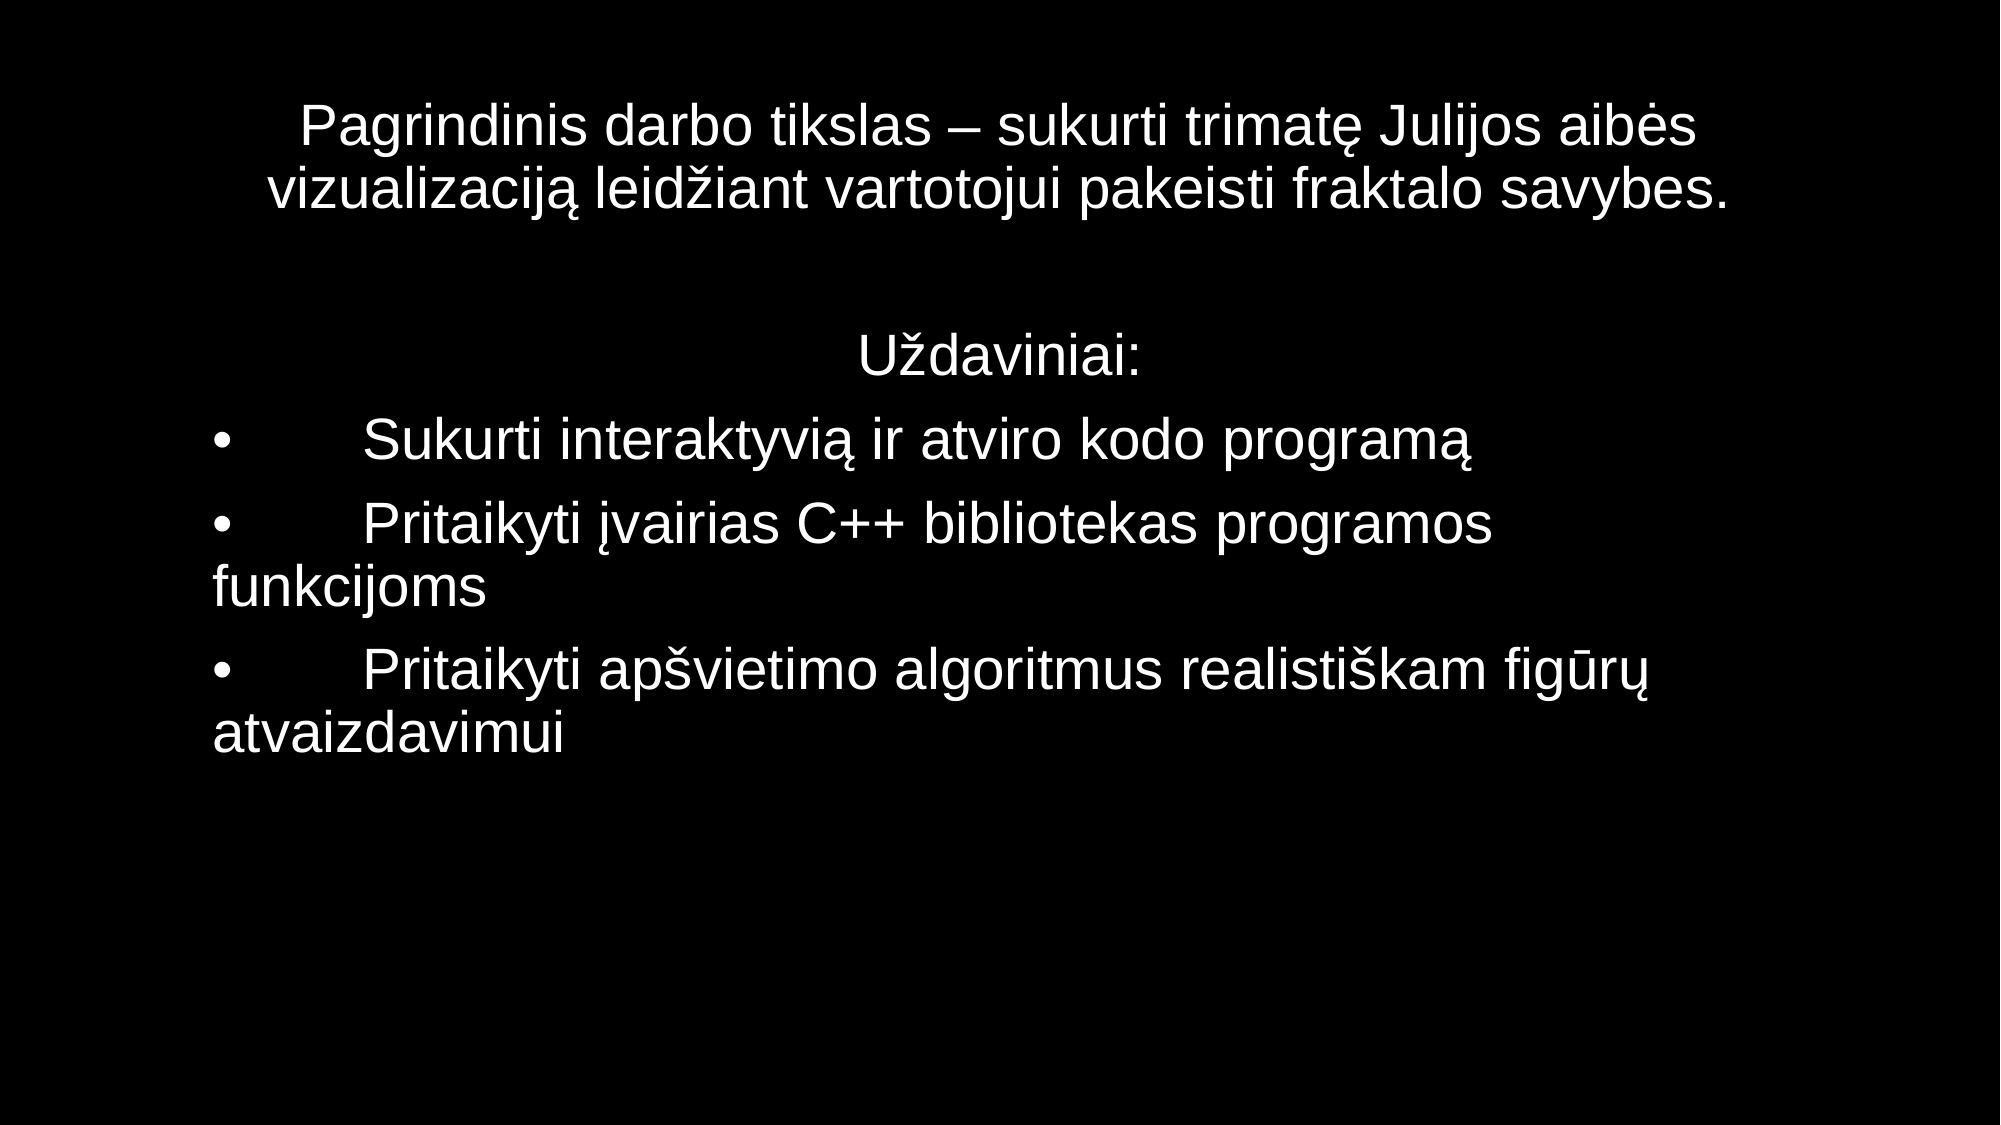

Pagrindinis darbo tikslas – sukurti trimatę Julijos aibės vizualizaciją leidžiant vartotojui pakeisti fraktalo savybes.

Uždaviniai:
•	Sukurti interaktyvią ir atviro kodo programą
•	Pritaikyti įvairias C++ bibliotekas programos funkcijoms
•	Pritaikyti apšvietimo algoritmus realistiškam figūrų atvaizdavimui